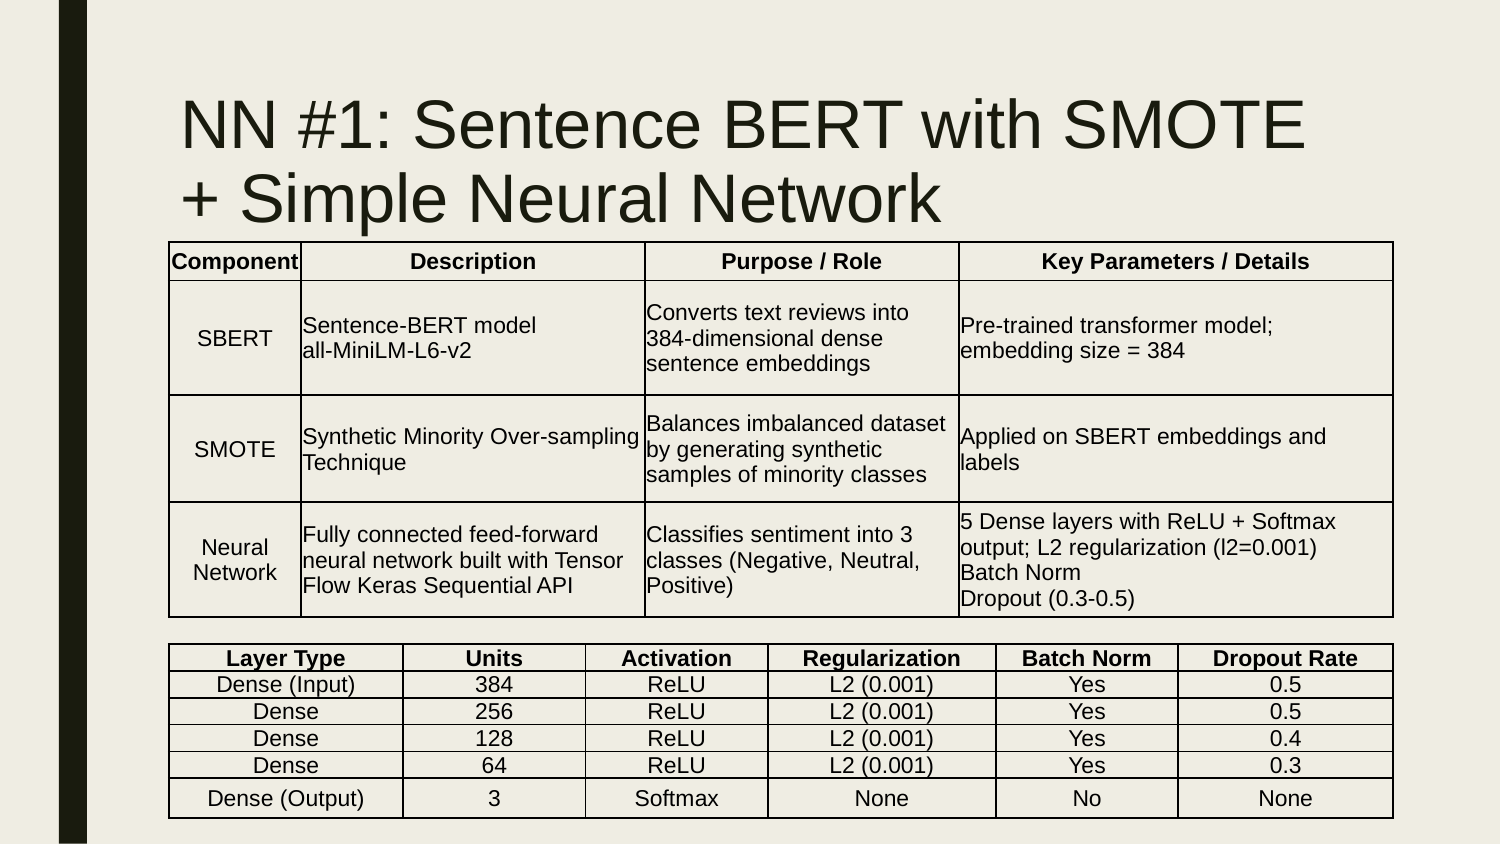

# NN #1: Sentence BERT with SMOTE + Simple Neural Network
| Component | Description | Purpose / Role | Key Parameters / Details |
| --- | --- | --- | --- |
| SBERT | Sentence-BERT model all-MiniLM-L6-v2 | Converts text reviews into 384-dimensional dense sentence embeddings | Pre-trained transformer model; embedding size = 384 |
| SMOTE | Synthetic Minority Over-sampling Technique | Balances imbalanced dataset by generating synthetic samples of minority classes | Applied on SBERT embeddings and labels |
| Neural Network | Fully connected feed-forward neural network built with Tensor Flow Keras Sequential API | Classifies sentiment into 3 classes (Negative, Neutral, Positive) | 5 Dense layers with ReLU + Softmax output; L2 regularization (l2=0.001) Batch Norm Dropout (0.3-0.5) |
| Layer Type | Units | Activation | Regularization | Batch Norm | Dropout Rate |
| --- | --- | --- | --- | --- | --- |
| Dense (Input) | 384 | ReLU | L2 (0.001) | Yes | 0.5 |
| Dense | 256 | ReLU | L2 (0.001) | Yes | 0.5 |
| Dense | 128 | ReLU | L2 (0.001) | Yes | 0.4 |
| Dense | 64 | ReLU | L2 (0.001) | Yes | 0.3 |
| Dense (Output) | 3 | Softmax | None | No | None |